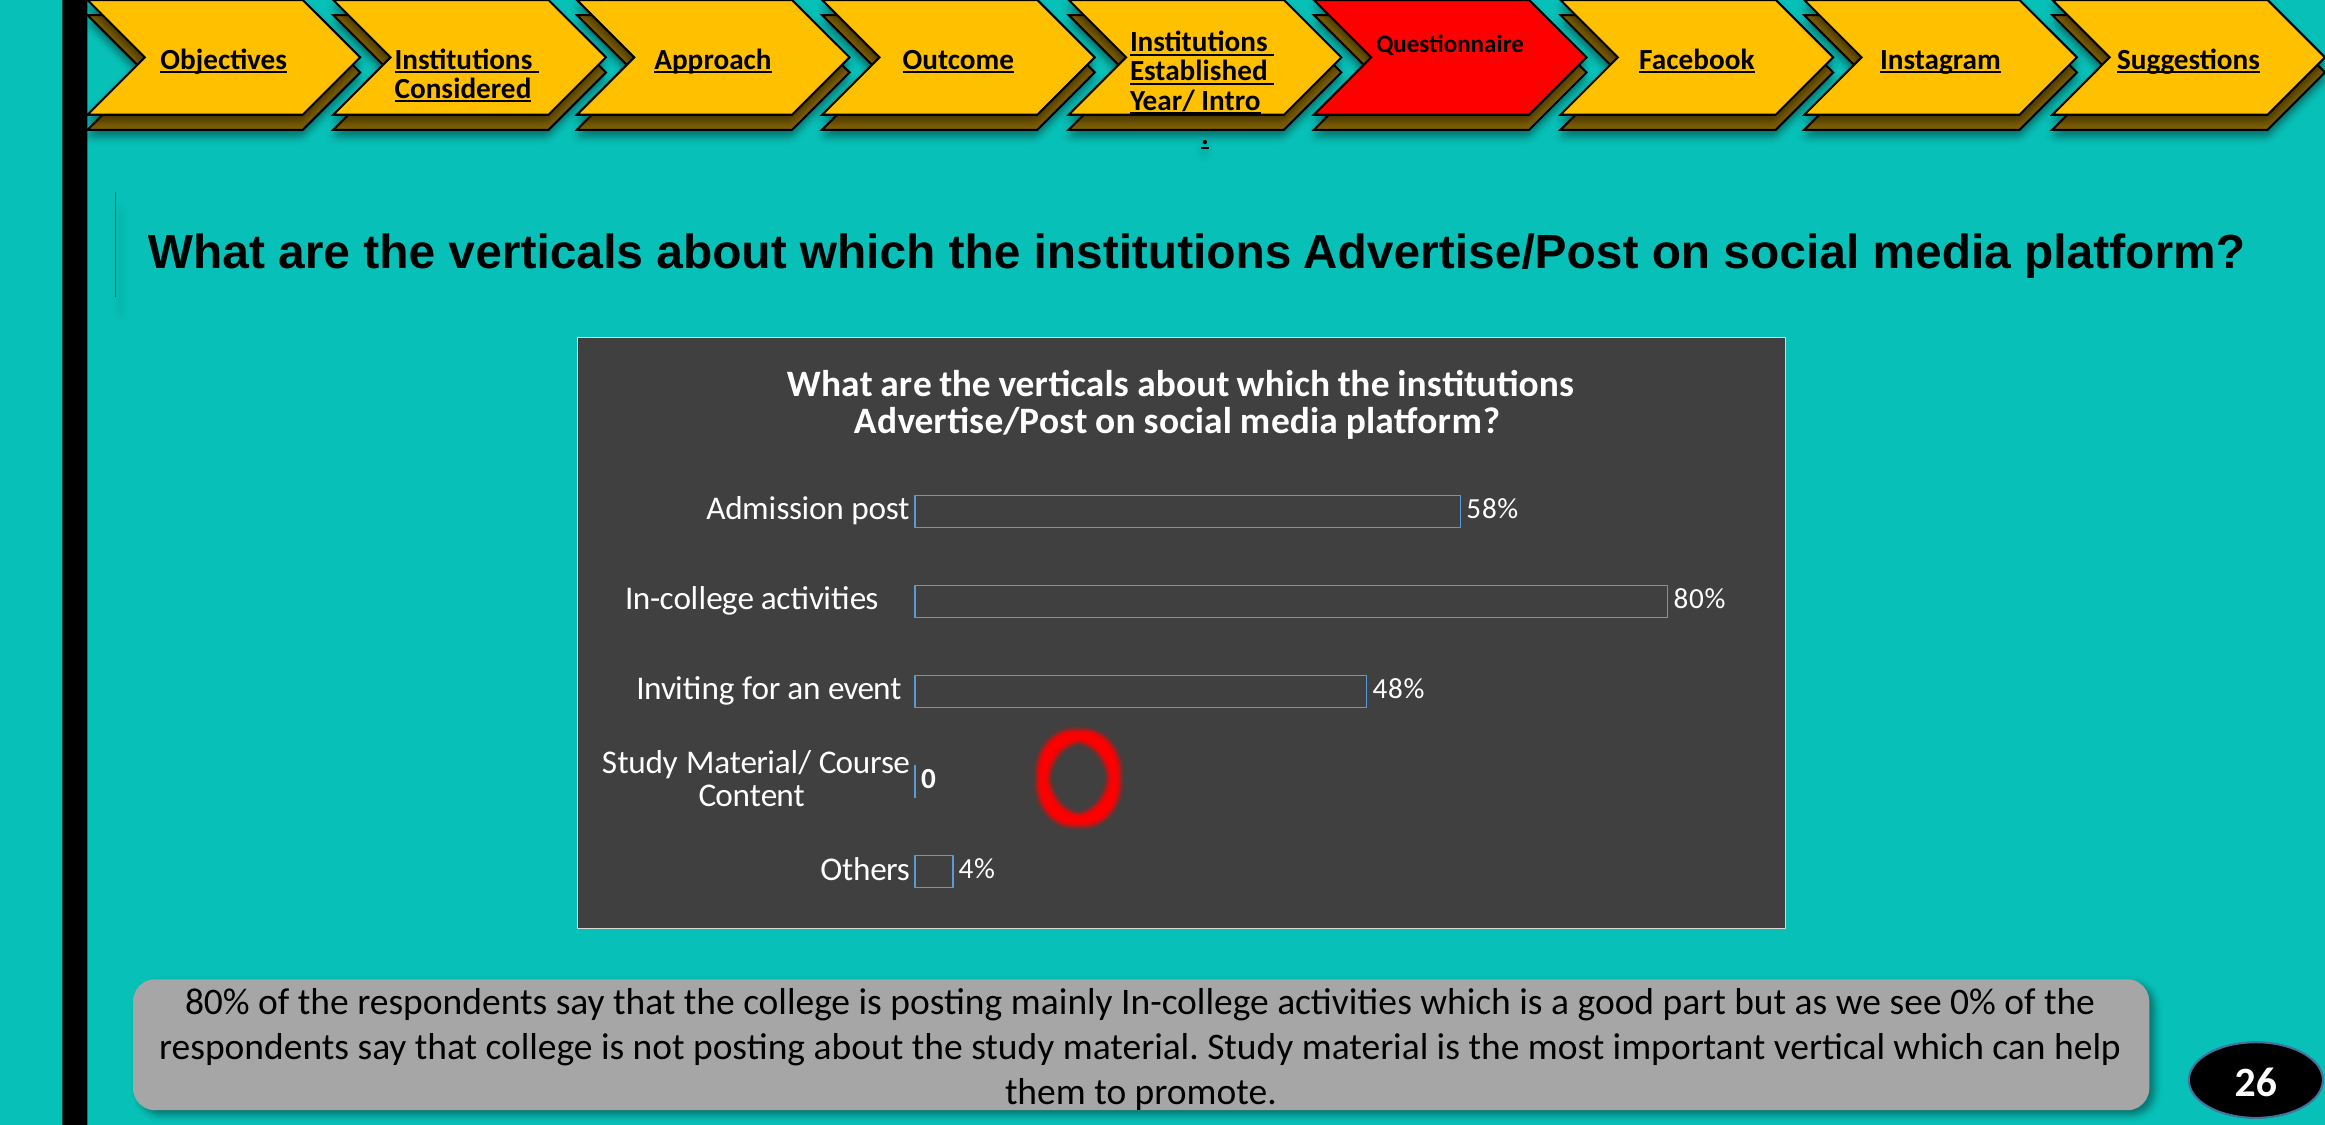

Facebook

Instagram

Suggestions

Objectives

Institutions Considered

Approach

Outcome

Institutions Established Year/ Intro.

Questionnaire

What are the verticals about which the institutions Advertise/Post on social media platform?

### Chart: What are the verticals about which the institutions Advertise/Post on social media platform?

| Category |  |
|---|---|
| Admission post | 57.99999999999999 |
| In-college activities     | 80.0 |
| Inviting for an event  | 48.0 |
| Study Material/ Course Content  | 0.0 |
| Others | 4.0 |
80% of the respondents say that the college is posting mainly In-college activities which is a good part but as we see 0% of the respondents say that college is not posting about the study material. Study material is the most important vertical which can help them to promote.
26